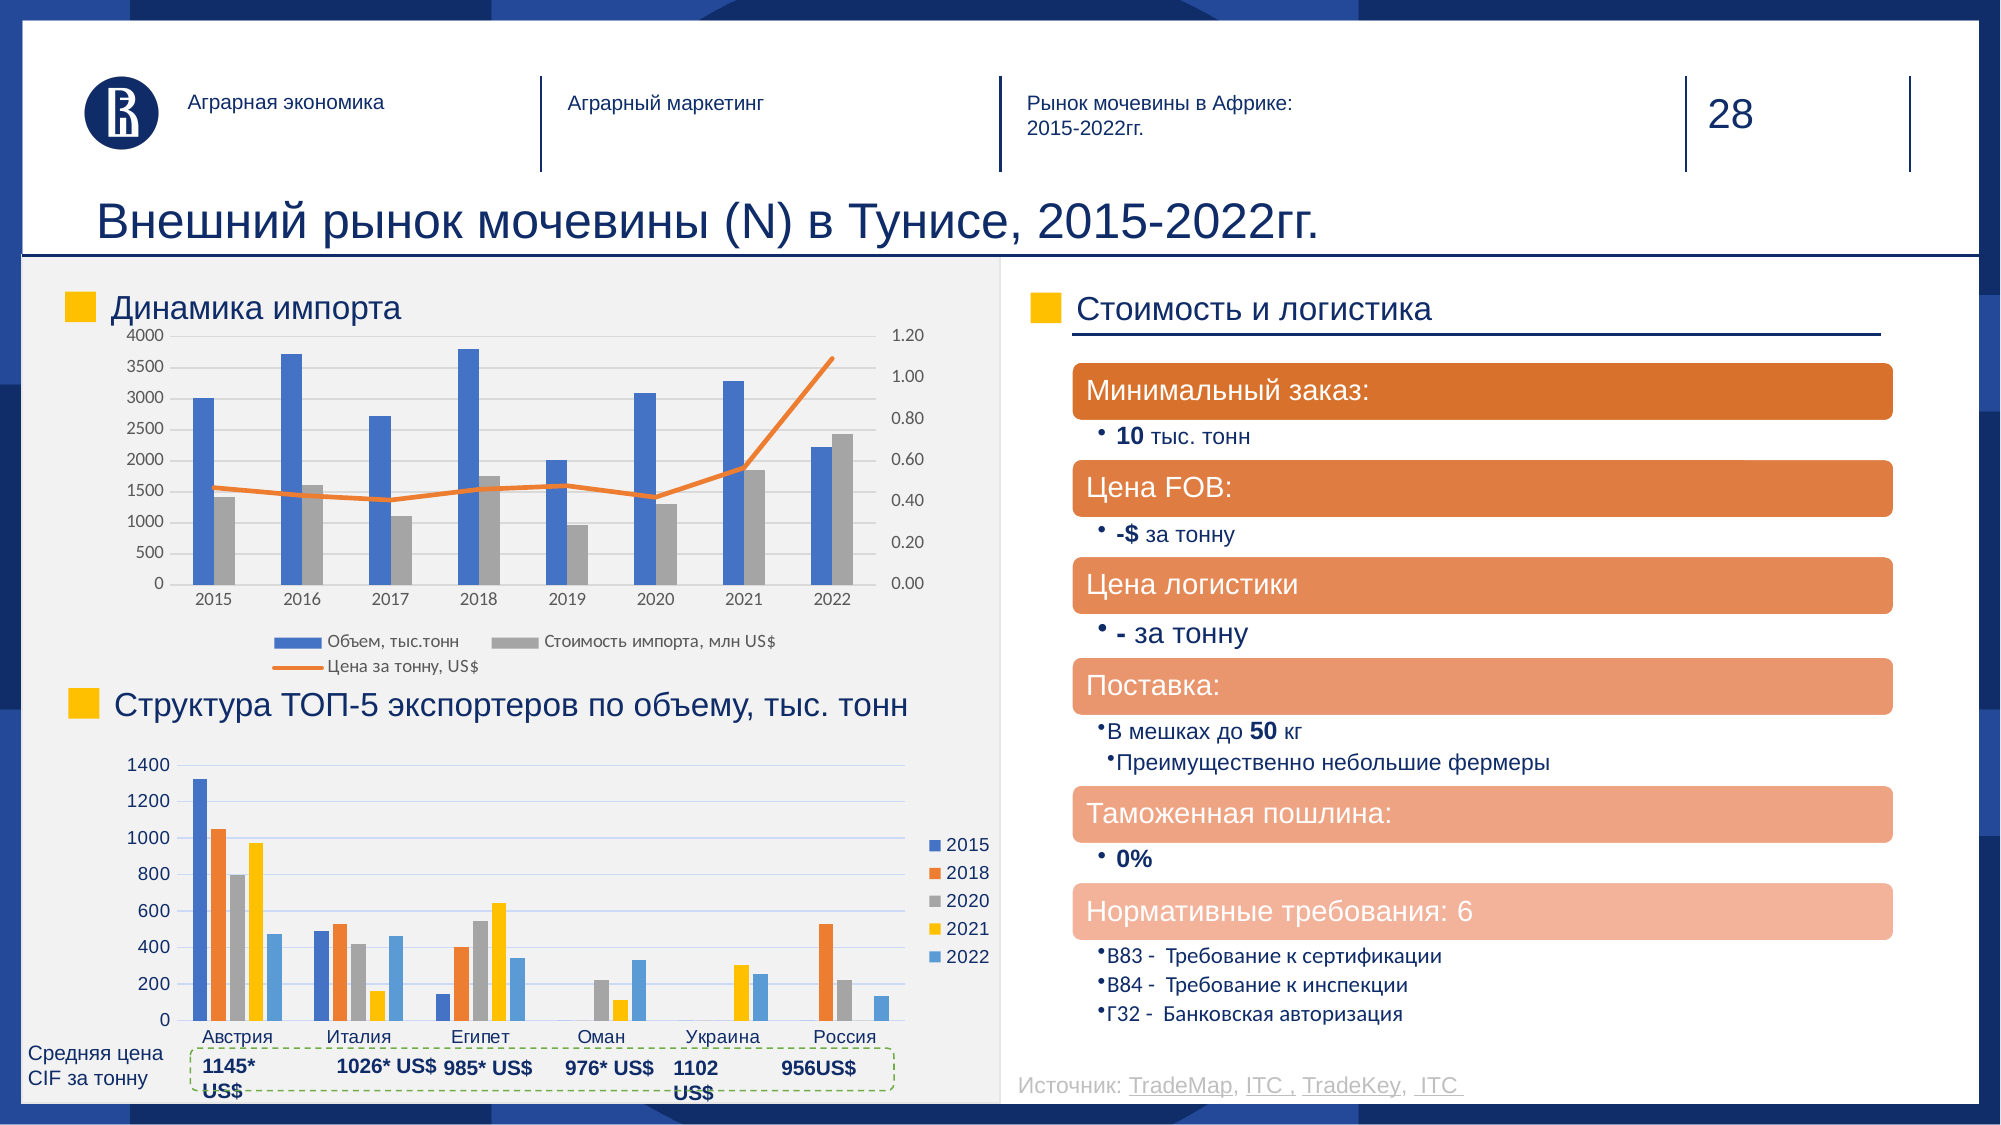

Аграрная экономика

Аграрный маркетинг

Рынок мочевины в Африке:
2015-2022гг.
# Внешний рынок мочевины (N) в Тунисе, 2015-2022гг.

Динамика импорта

Стоимость и логистика

### Chart

| Category | Объем, тыс.тонн | Стоимость импорта, млн US$ | Цена за тонну, US$ |
|---|---|---|---|
| 2015 | 3013.0 | 1417.0 | 0.4702953866578161 |
| 2016 | 3726.0 | 1612.0 | 0.4326355340848094 |
| 2017 | 2720.0 | 1116.0 | 0.4102941176470588 |
| 2018 | 3795.0 | 1753.0 | 0.4619235836627141 |
| 2019 | 2021.0 | 969.0 | 0.47946561108362196 |
| 2020 | 3085.0 | 1308.0 | 0.4239870340356564 |
| 2021 | 3279.0 | 1856.0 | 0.5660262275083867 |
| 2022 | 2223.0 | 2433.0 | 1.0944669365721997 |
Минимальный заказ:
10 тыс. тонн
Цена FOB:
-$ за тонну
Цена логистики
- за тонну
Поставка:
В мешках до 50 кг
Преимущественно небольшие фермеры
Таможенная пошлина:
0%
Нормативные требования: 6
В83 -  Требование к сертификации
В84 -  Требование к инспекции
Г32 -  Банковская авторизация
Структура ТОП-5 экспортеров по объему, тыс. тонн

### Chart

| Category | 2015 | 2018 | 2020 | 2021 | 2022 |
|---|---|---|---|---|---|
| Австрия | 1325.0 | 1048.0 | 800.0 | 972.0 | 475.0 |
| Италия | 492.0 | 528.0 | 417.0 | 160.0 | 462.0 |
| Египет | 144.0 | 404.0 | 548.0 | 645.0 | 343.0 |
| Оман | 0.0 | 0.0 | 220.0 | 110.0 | 330.0 |
| Украина | 0.0 | 0.0 | 0.0 | 305.0 | 256.0 |
| Россия | 0.0 | 528.0 | 220.0 | 0.0 | 135.0 |
Средняя цена
CIF за тонну
1145* US$
1026* US$
985* US$
976* US$
1102 US$
956US$

Источник: TradeMap, ITC , TradeKey,  ITC